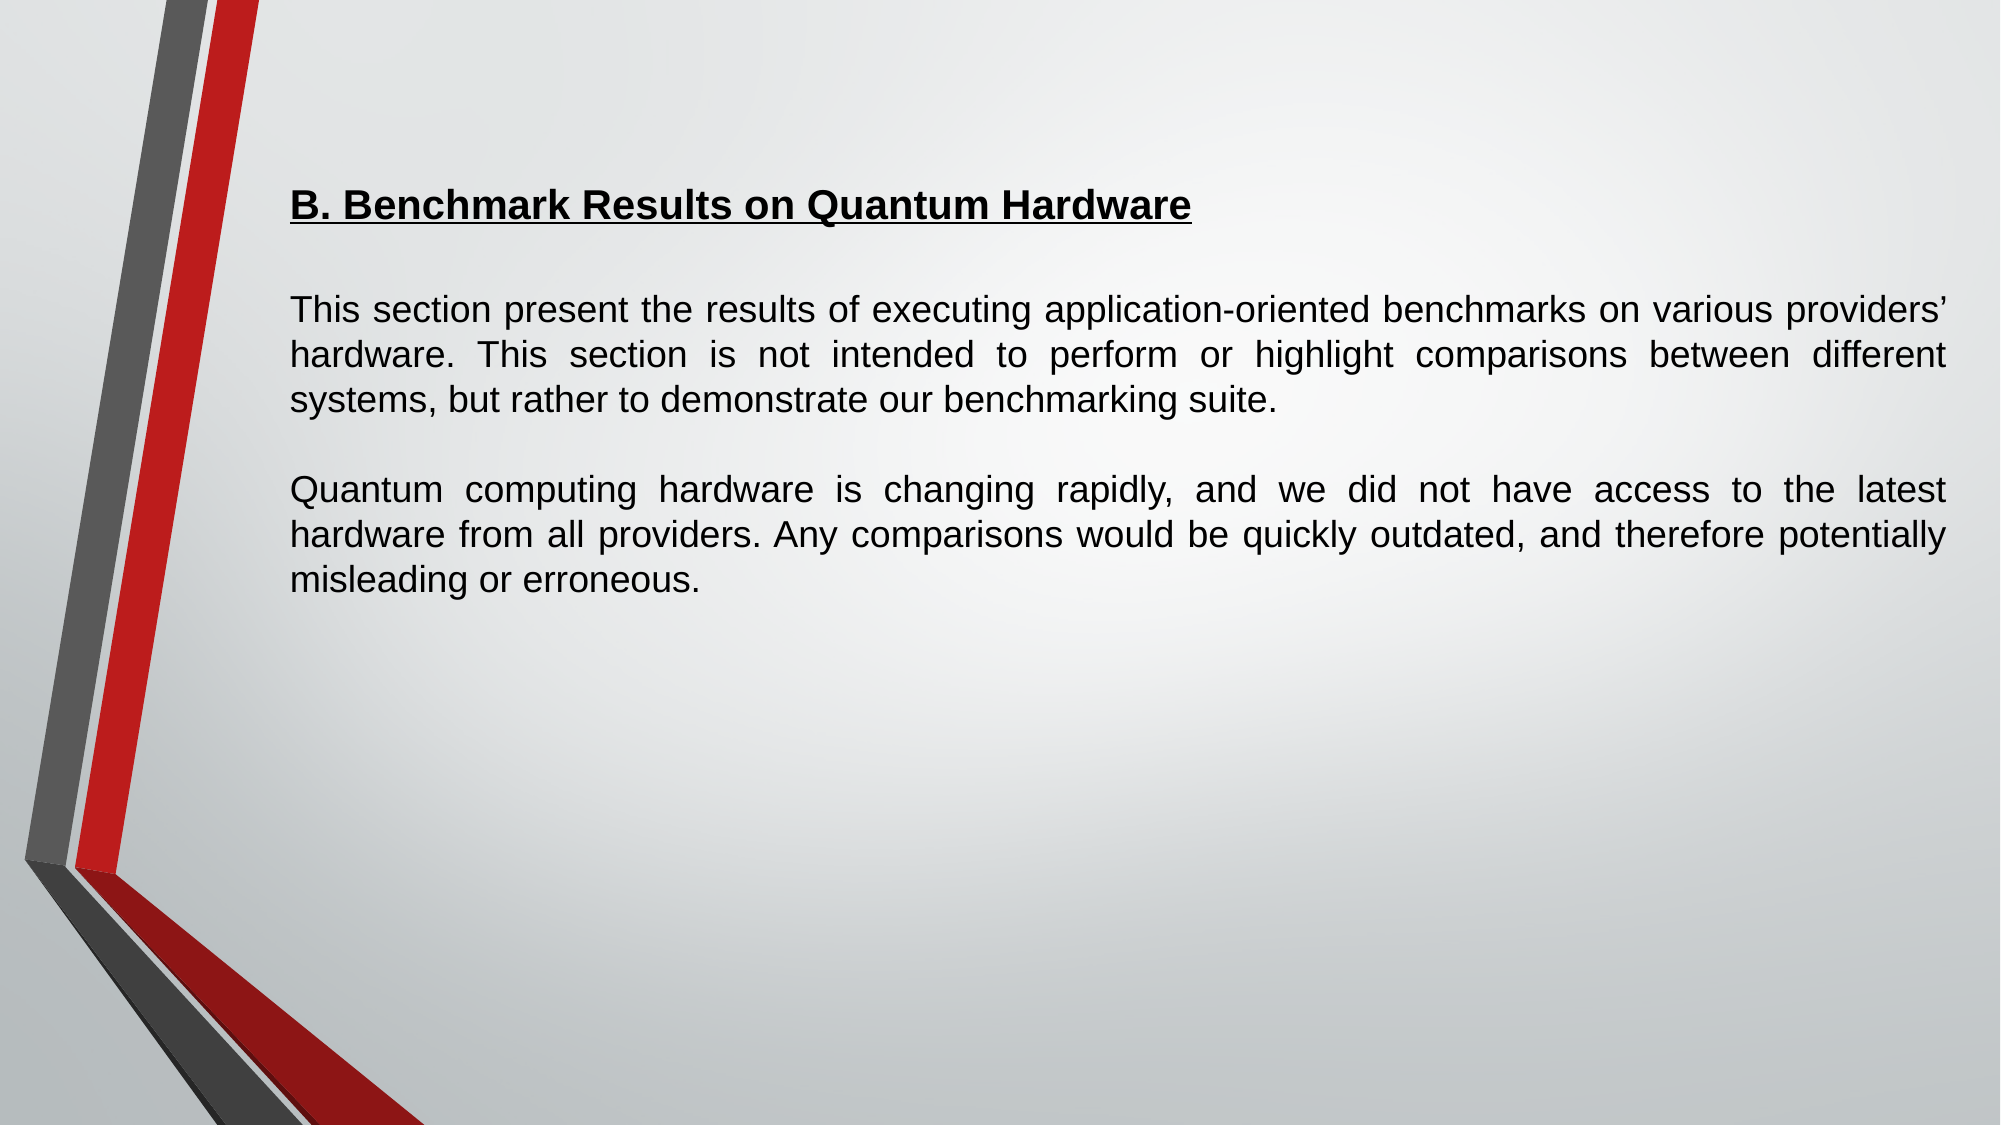

B. Benchmark Results on Quantum Hardware
This section present the results of executing application-oriented benchmarks on various providers’ hardware. This section is not intended to perform or highlight comparisons between different systems, but rather to demonstrate our benchmarking suite.

Quantum computing hardware is changing rapidly, and we did not have access to the latest hardware from all providers. Any comparisons would be quickly outdated, and therefore potentially misleading or erroneous.